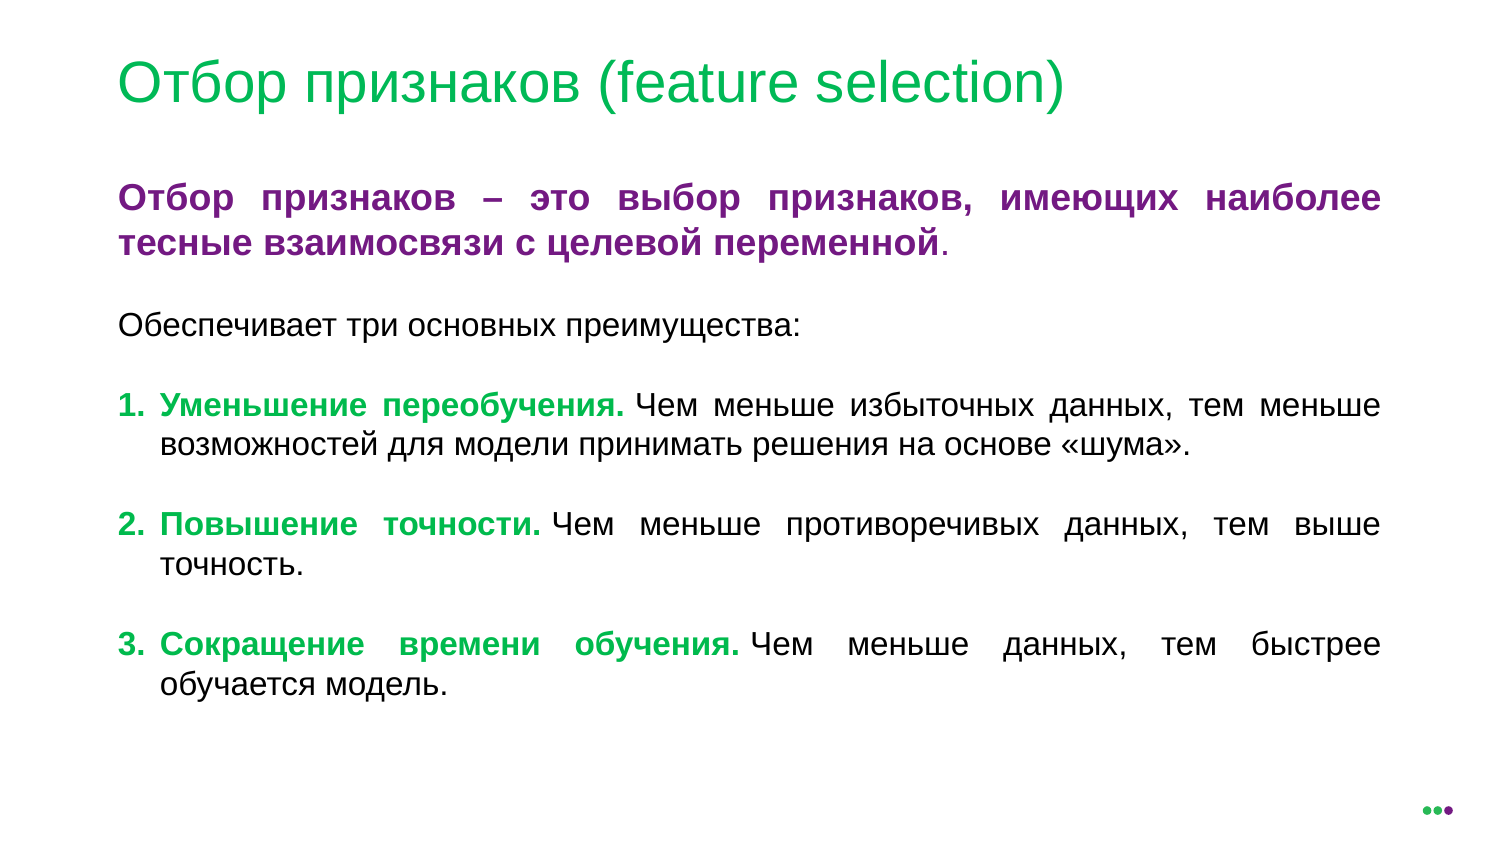

Отбор признаков (feature selection)
Отбор признаков – это выбор признаков, имеющих наиболее тесные взаимосвязи с целевой переменной.

Обеспечивает три основных преимущества:

Уменьшение переобучения. Чем меньше избыточных данных, тем меньше возможностей для модели принимать решения на основе «шума».

Повышение точности. Чем меньше противоречивых данных, тем выше точность.

Сокращение времени обучения. Чем меньше данных, тем быстрее обучается модель.